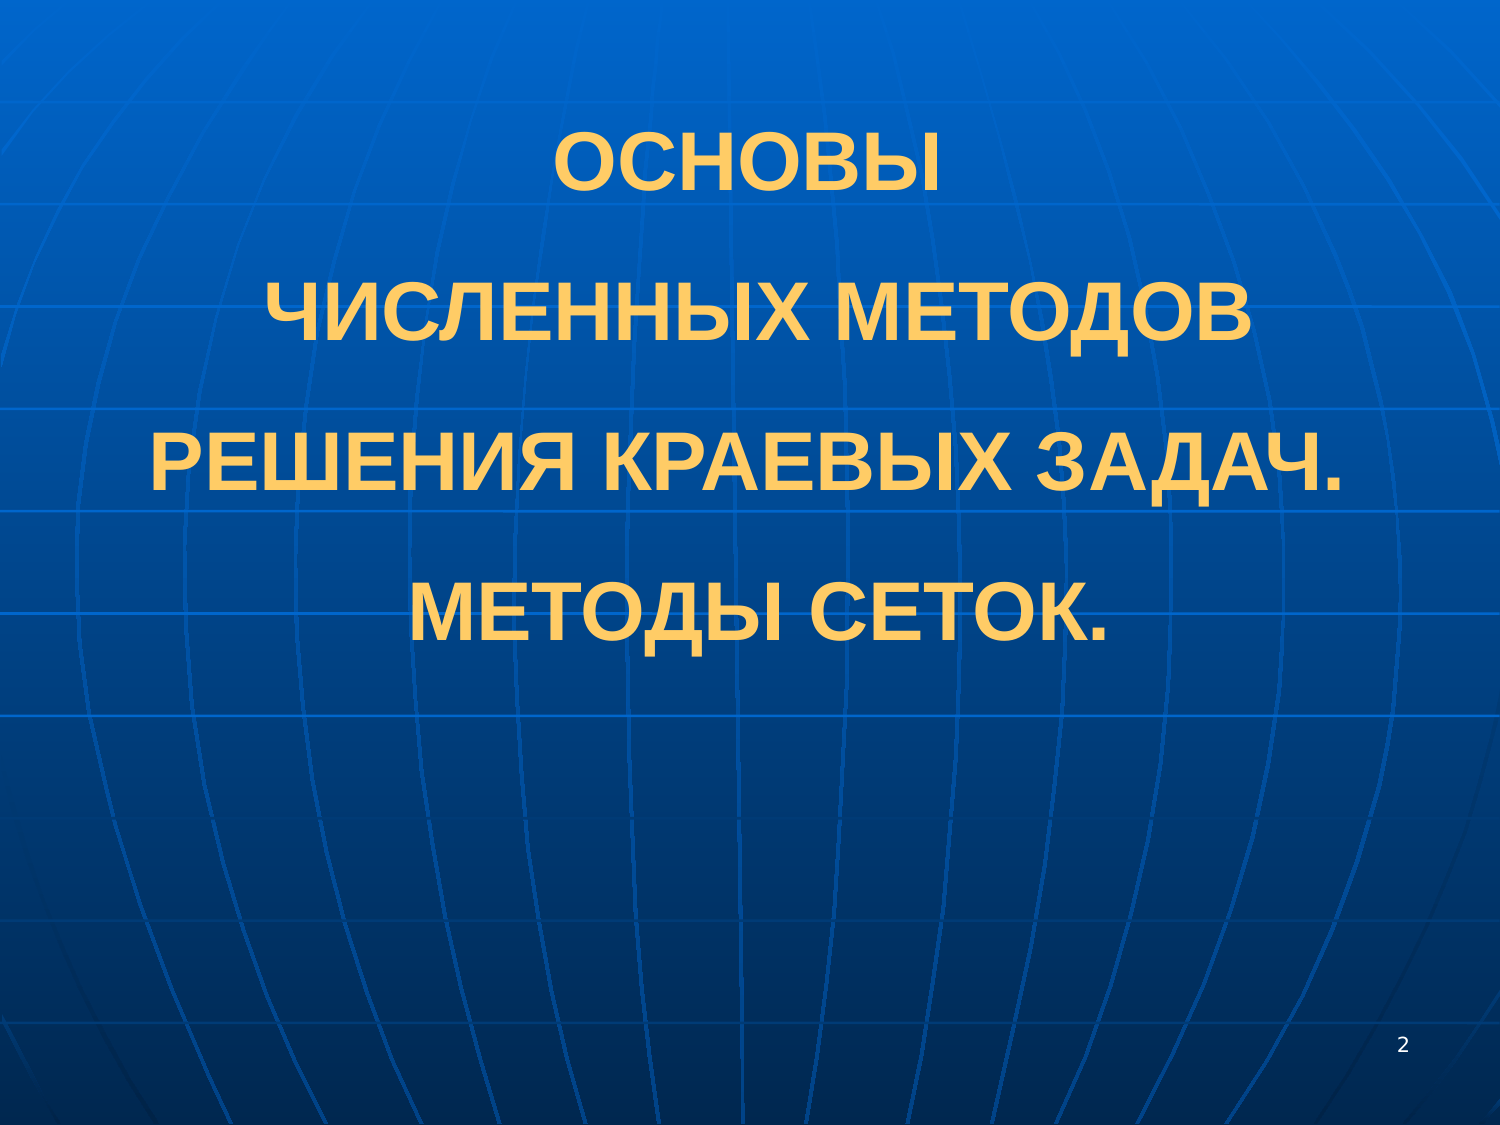

# ОСНОВЫ ЧИСЛЕННЫХ МЕТОДОВ РЕШЕНИЯ КРАЕВЫХ ЗАДАЧ. МЕТОДЫ СЕТОК.
2